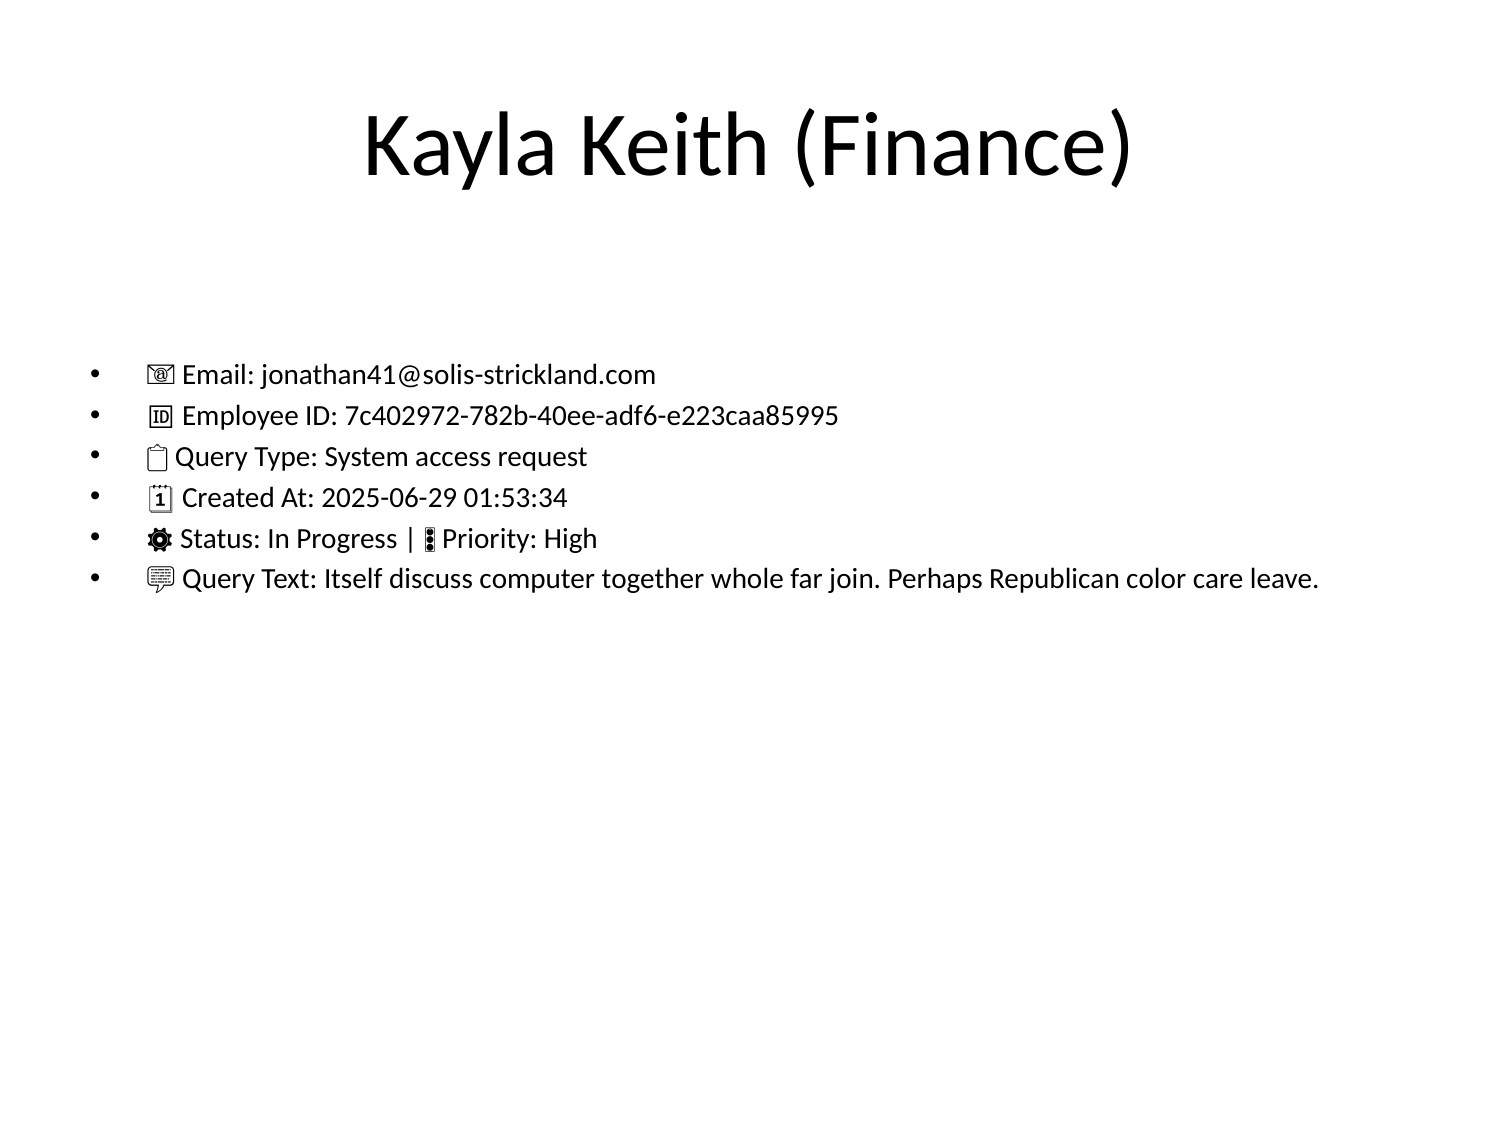

# Kayla Keith (Finance)

📧 Email: jonathan41@solis-strickland.com
🆔 Employee ID: 7c402972-782b-40ee-adf6-e223caa85995
📋 Query Type: System access request
🗓 Created At: 2025-06-29 01:53:34
⚙ Status: In Progress | 🚦 Priority: High
💬 Query Text: Itself discuss computer together whole far join. Perhaps Republican color care leave.